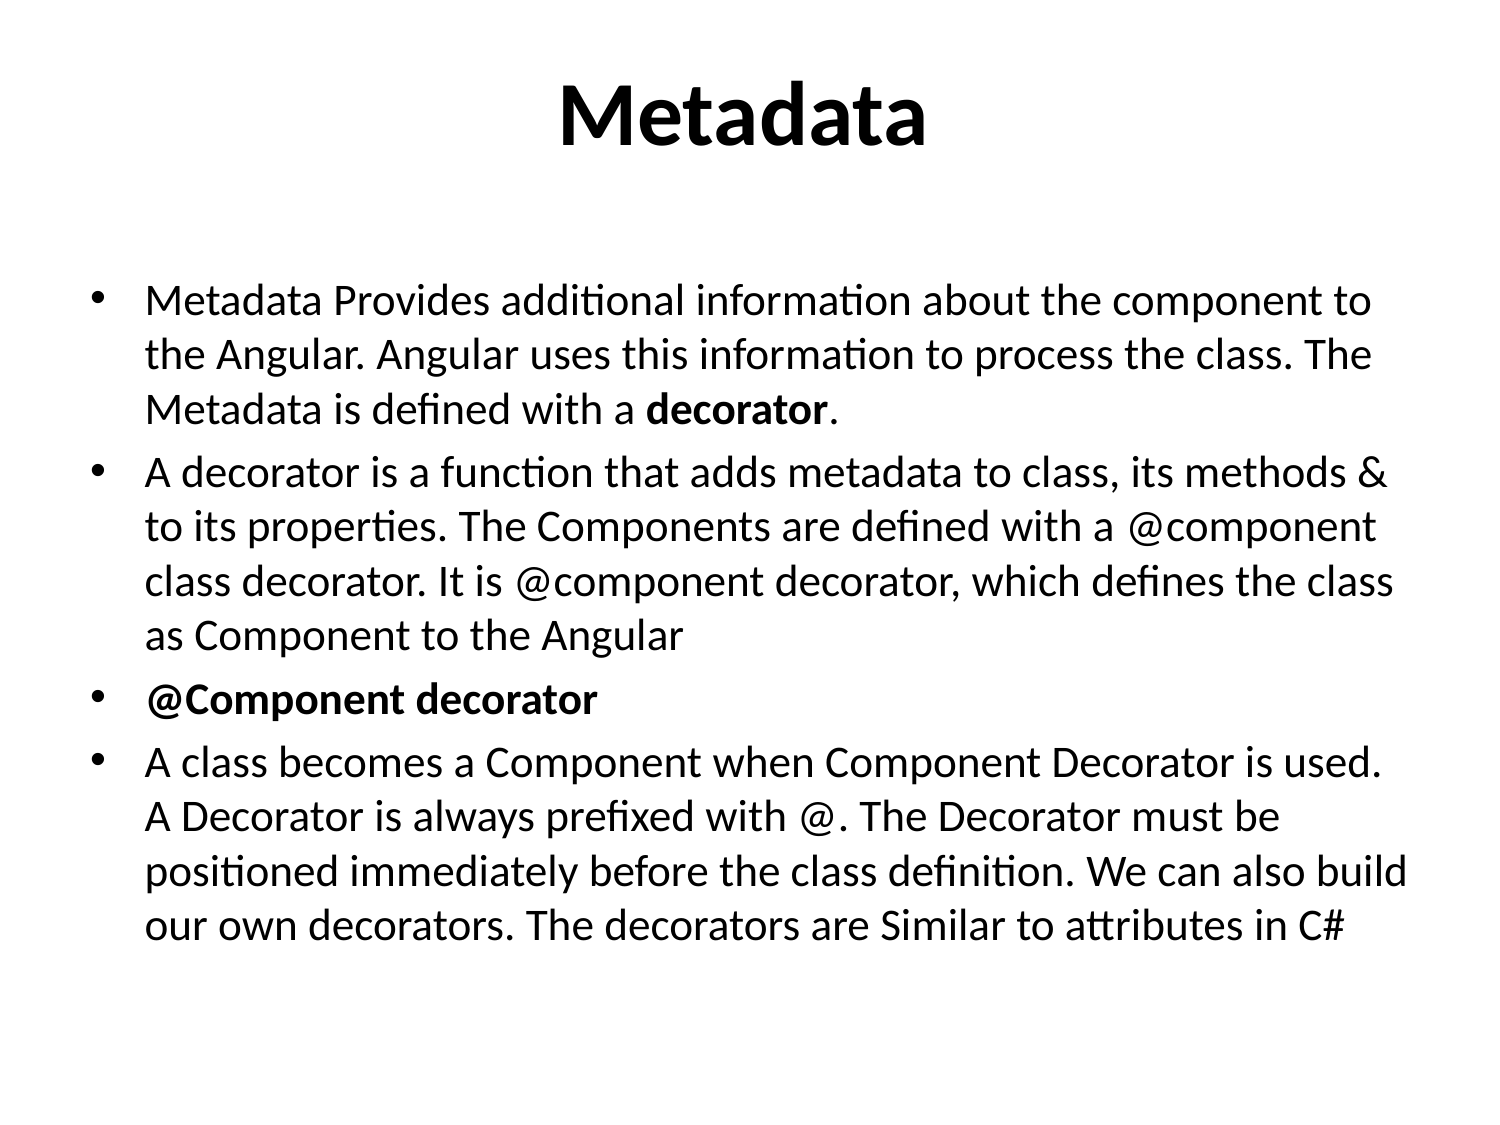

# Metadata
Metadata Provides additional information about the component to the Angular. Angular uses this information to process the class. The Metadata is defined with a decorator.
A decorator is a function that adds metadata to class, its methods & to its properties. The Components are defined with a @component class decorator. It is @component decorator, which defines the class as Component to the Angular
@Component decorator
A class becomes a Component when Component Decorator is used. A Decorator is always prefixed with @. The Decorator must be positioned immediately before the class definition. We can also build our own decorators. The decorators are Similar to attributes in C#